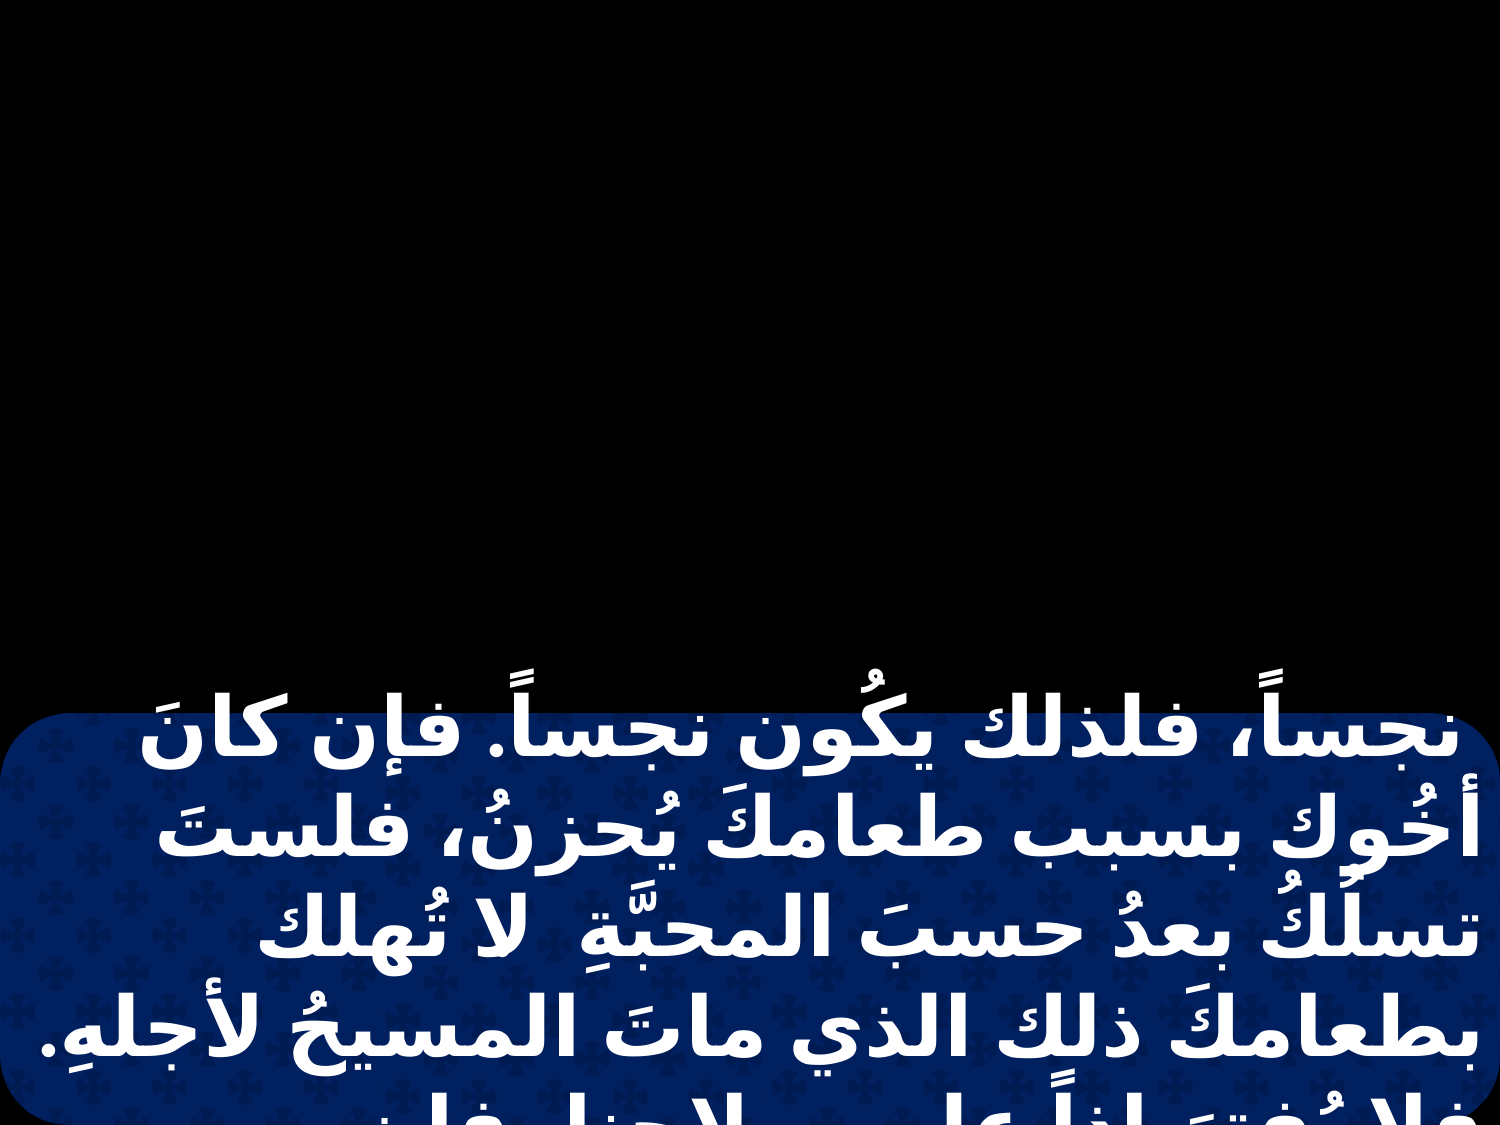

نجساً، فلذلك يكُون نجساً. فإن كانَ أخُوك بسبب طعامكَ يُحزنُ، فلستَ تسلُكُ بعدُ حسبَ المحبَّةِ. لا تُهلك بطعامكَ ذلك الذي ماتَ المسيحُ لأجلهِ. فلا يُفترَ إذاً على صلاحنا، فإن